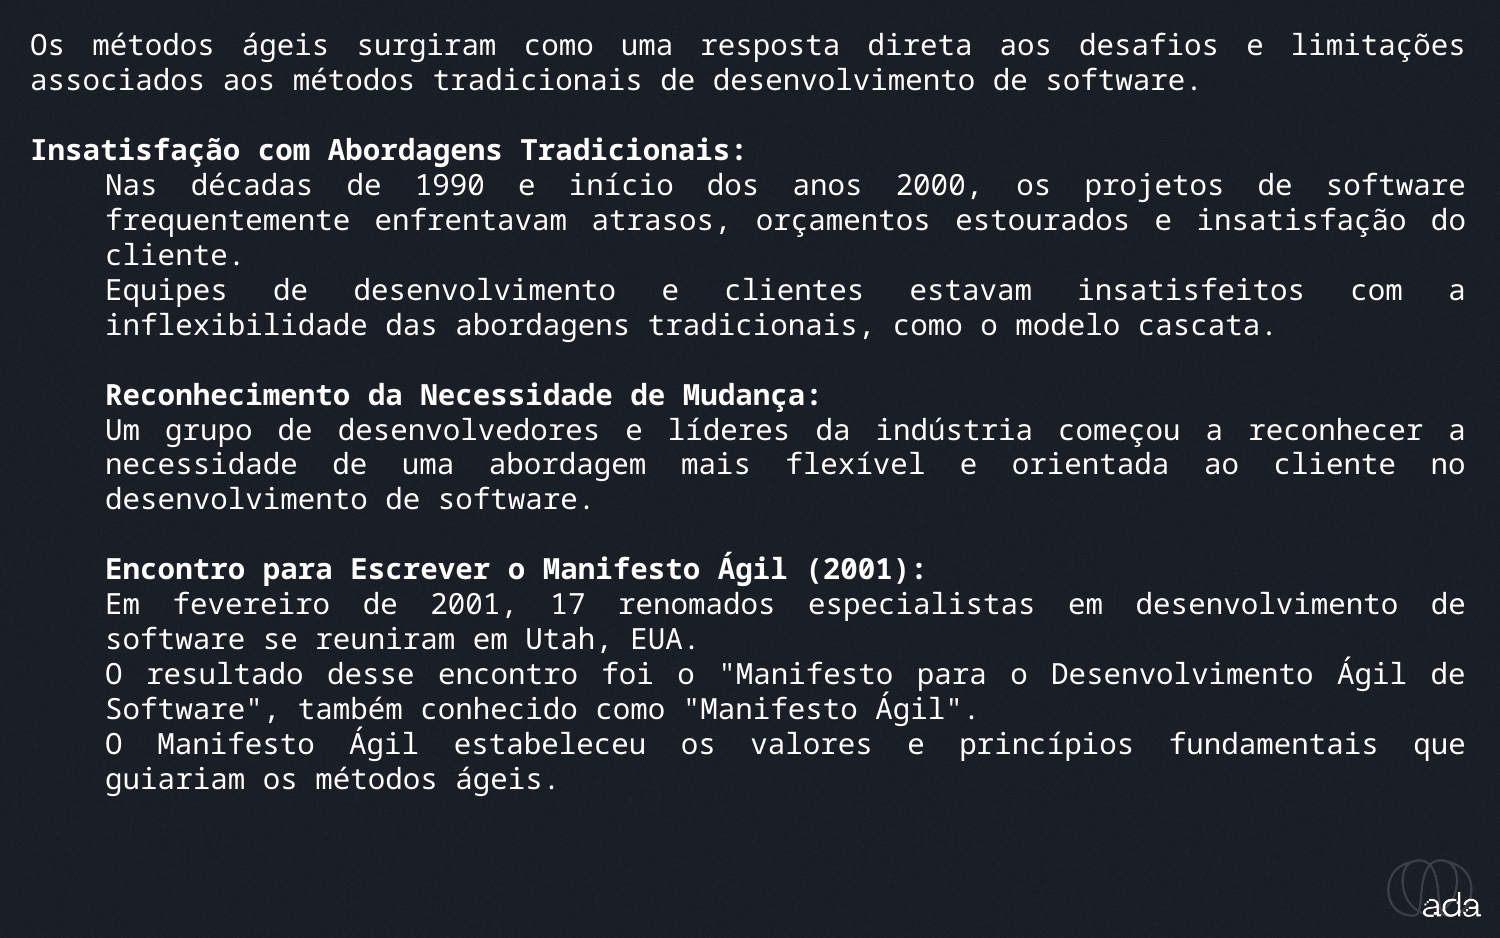

_e onde entra o Ágil em todos esses desafios?
Os métodos ágeis surgiram como uma resposta direta aos desafios e limitações associados aos métodos tradicionais de desenvolvimento de software.

Insatisfação com Abordagens Tradicionais:
Nas décadas de 1990 e início dos anos 2000, os projetos de software frequentemente enfrentavam atrasos, orçamentos estourados e insatisfação do cliente.
Equipes de desenvolvimento e clientes estavam insatisfeitos com a inflexibilidade das abordagens tradicionais, como o modelo cascata.

Reconhecimento da Necessidade de Mudança:
Um grupo de desenvolvedores e líderes da indústria começou a reconhecer a necessidade de uma abordagem mais flexível e orientada ao cliente no desenvolvimento de software.

Encontro para Escrever o Manifesto Ágil (2001):
Em fevereiro de 2001, 17 renomados especialistas em desenvolvimento de software se reuniram em Utah, EUA.
O resultado desse encontro foi o "Manifesto para o Desenvolvimento Ágil de Software", também conhecido como "Manifesto Ágil".
O Manifesto Ágil estabeleceu os valores e princípios fundamentais que guiariam os métodos ágeis.